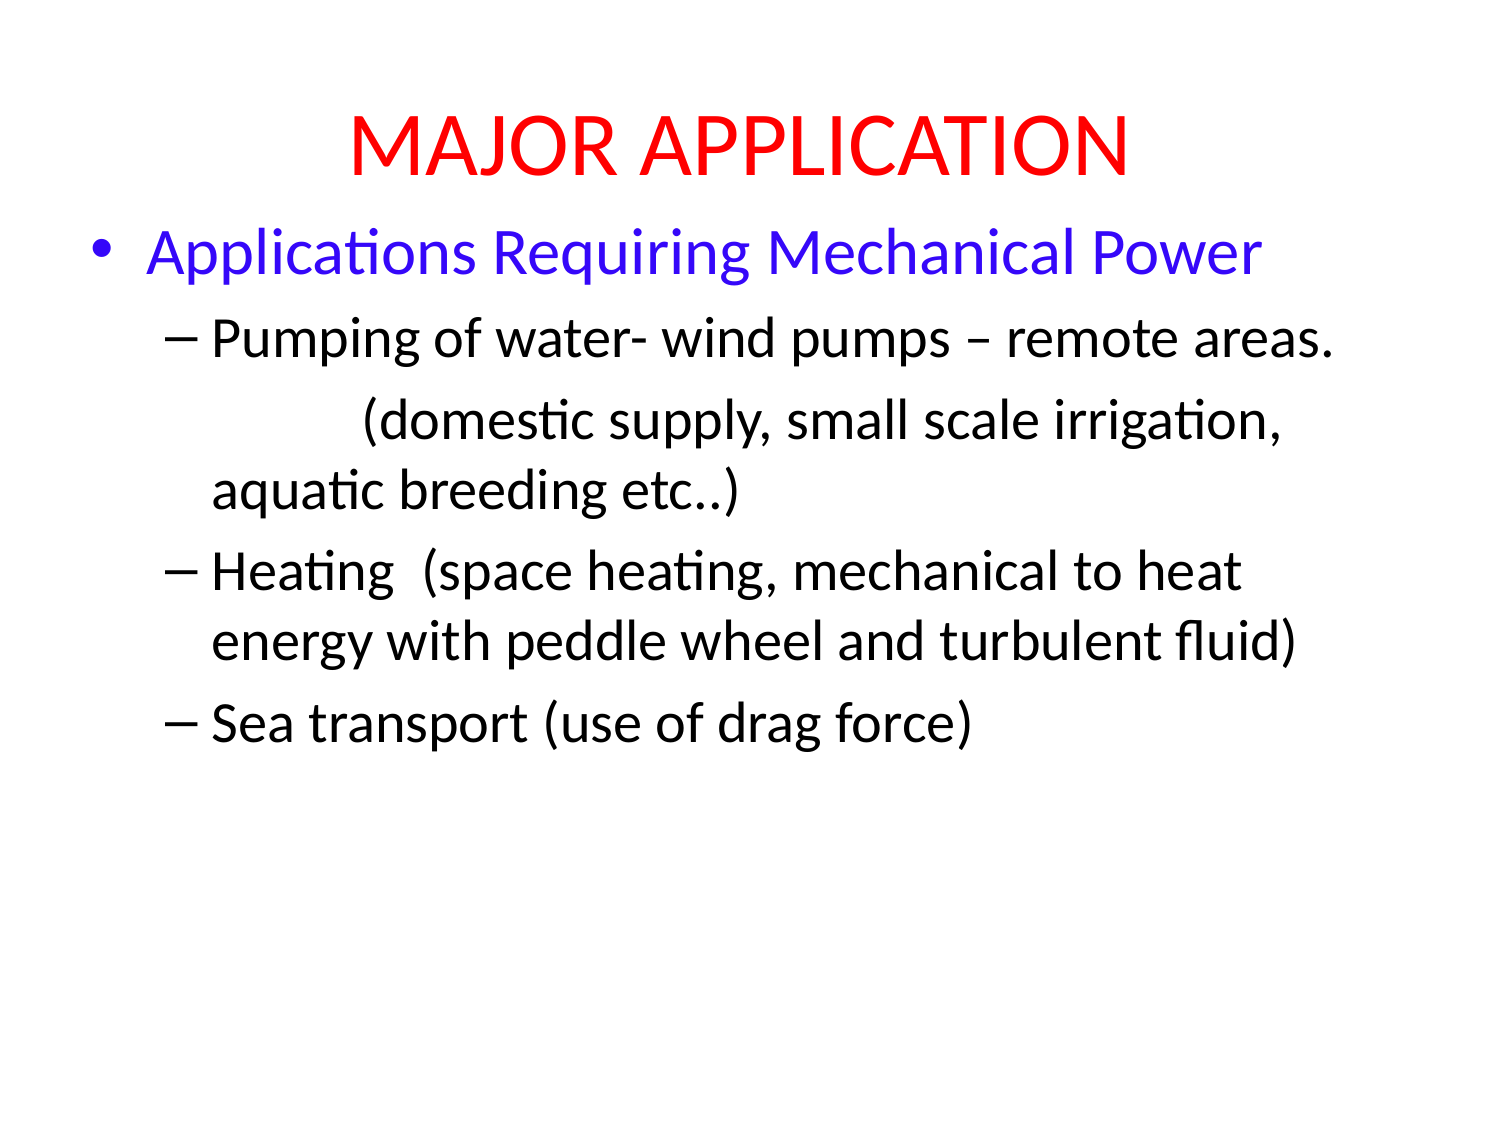

# MAJOR APPLICATION
Applications Requiring Mechanical Power
Pumping of water- wind pumps – remote areas.
		(domestic supply, small scale irrigation, aquatic breeding etc..)
Heating  (space heating, mechanical to heat energy with peddle wheel and turbulent fluid)
Sea transport (use of drag force)